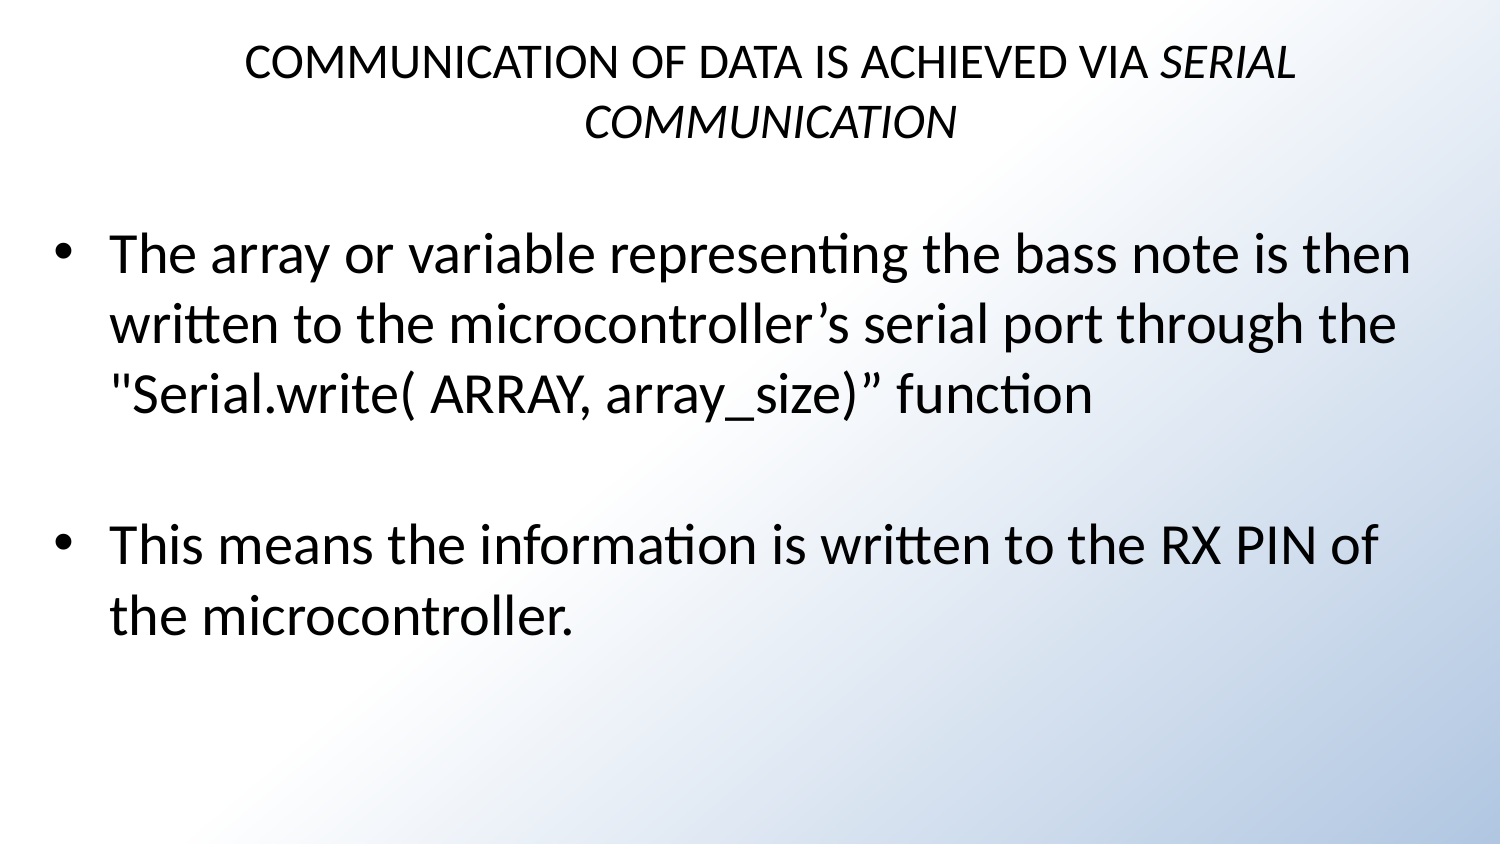

# COMMUNICATION OF DATA IS ACHIEVED VIA SERIAL COMMUNICATION

The array or variable representing the bass note is then written to the microcontroller’s serial port through the "Serial.write( ARRAY, array_size)” function
This means the information is written to the RX PIN of the microcontroller.